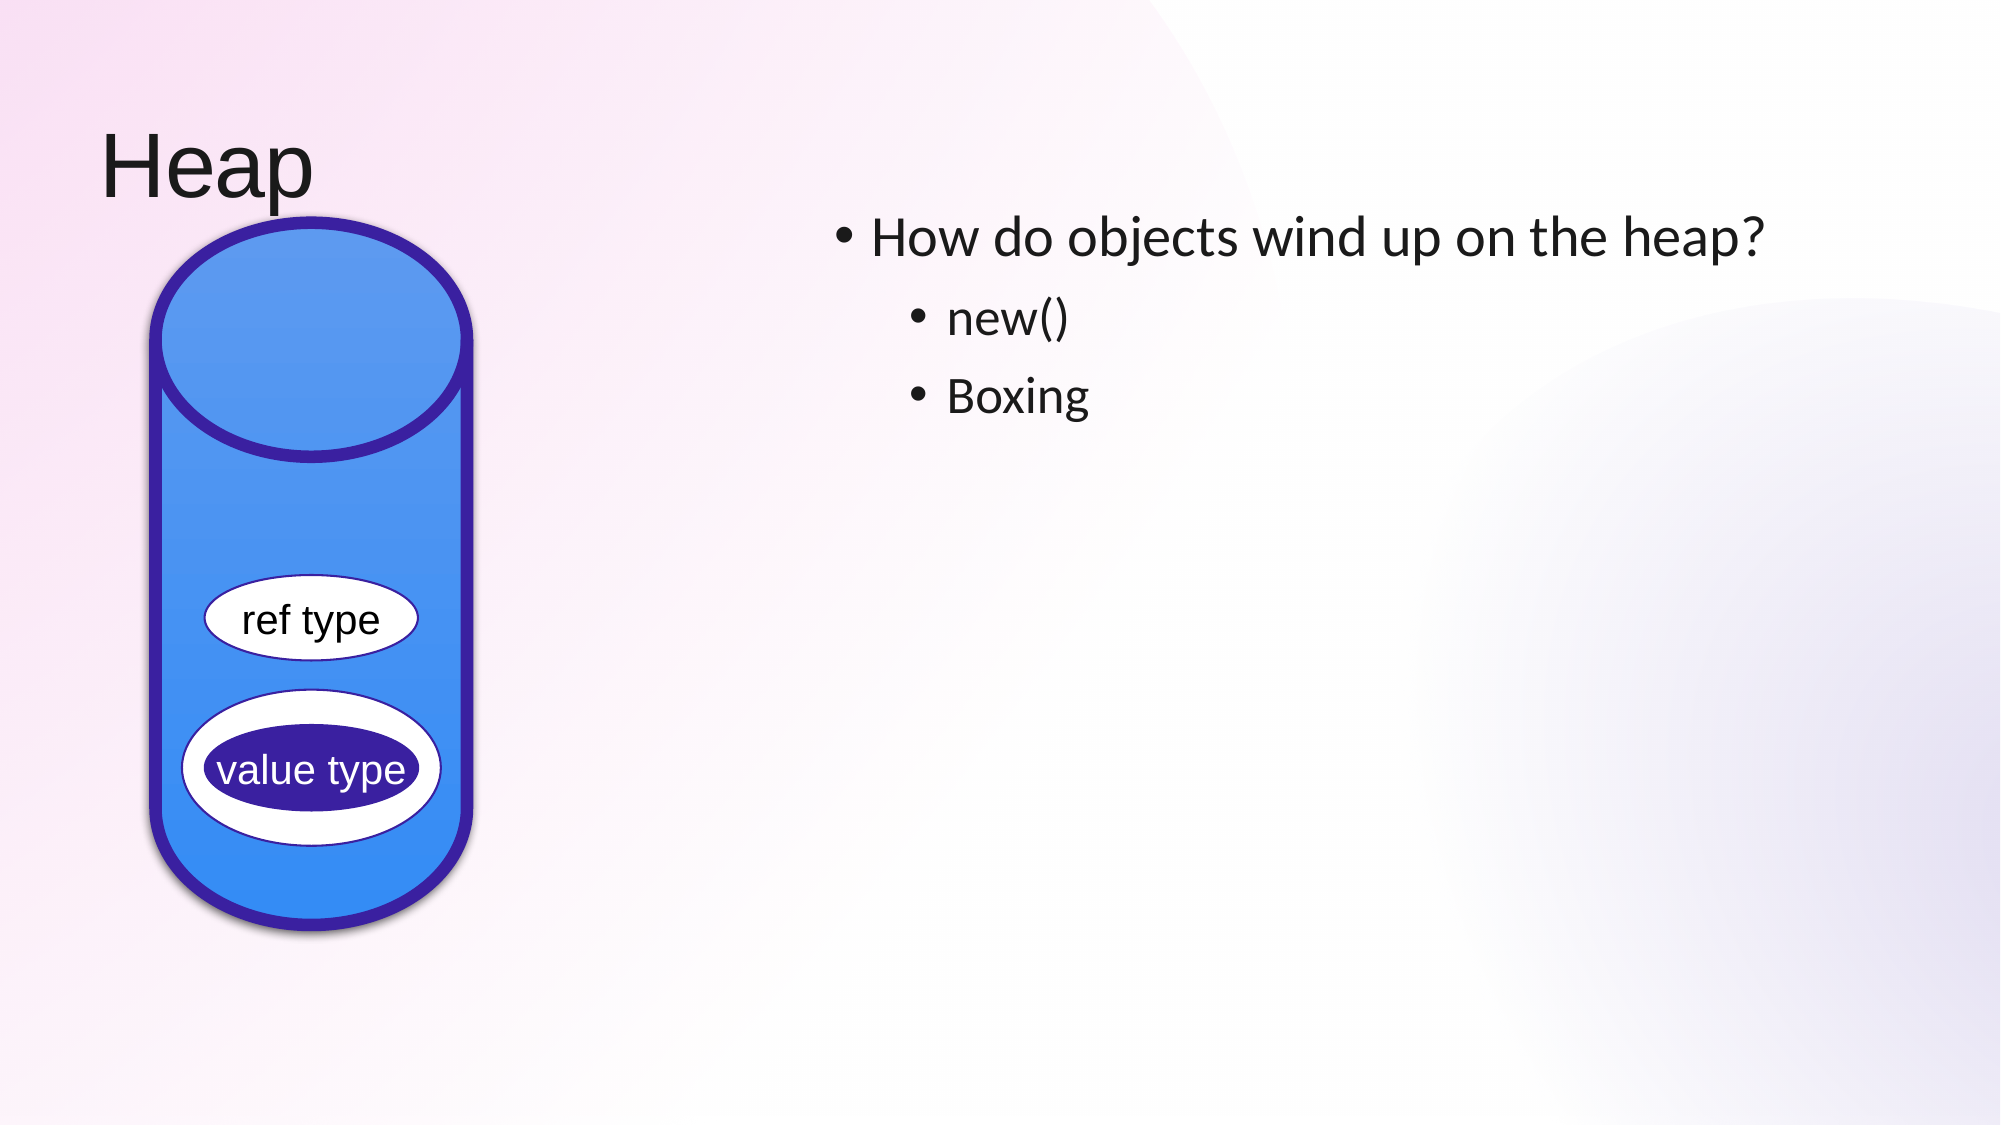

# Heap
How do objects wind up on the heap?
new()
Boxing

ref type

value type